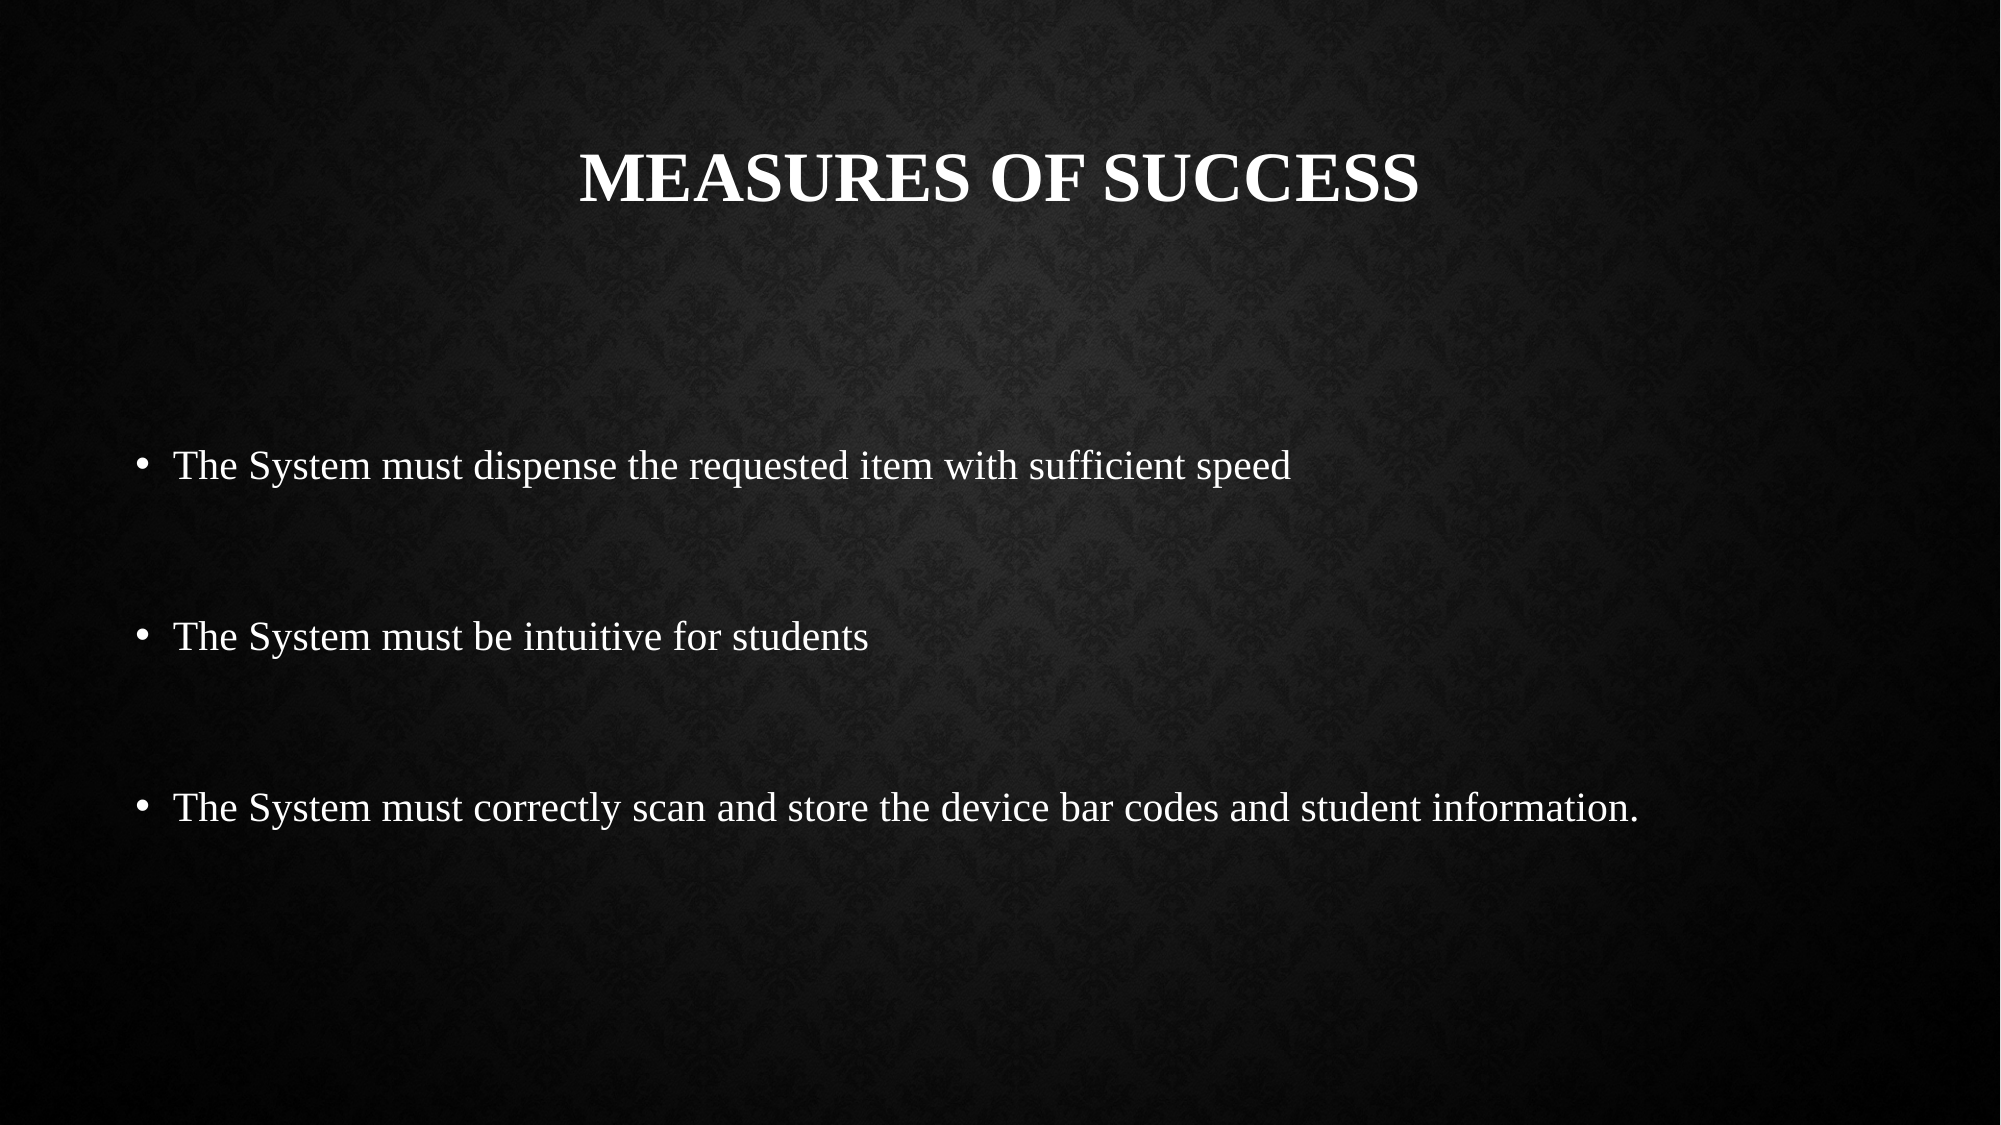

# Measures of Success
The System must dispense the requested item with sufficient speed
The System must be intuitive for students
The System must correctly scan and store the device bar codes and student information.